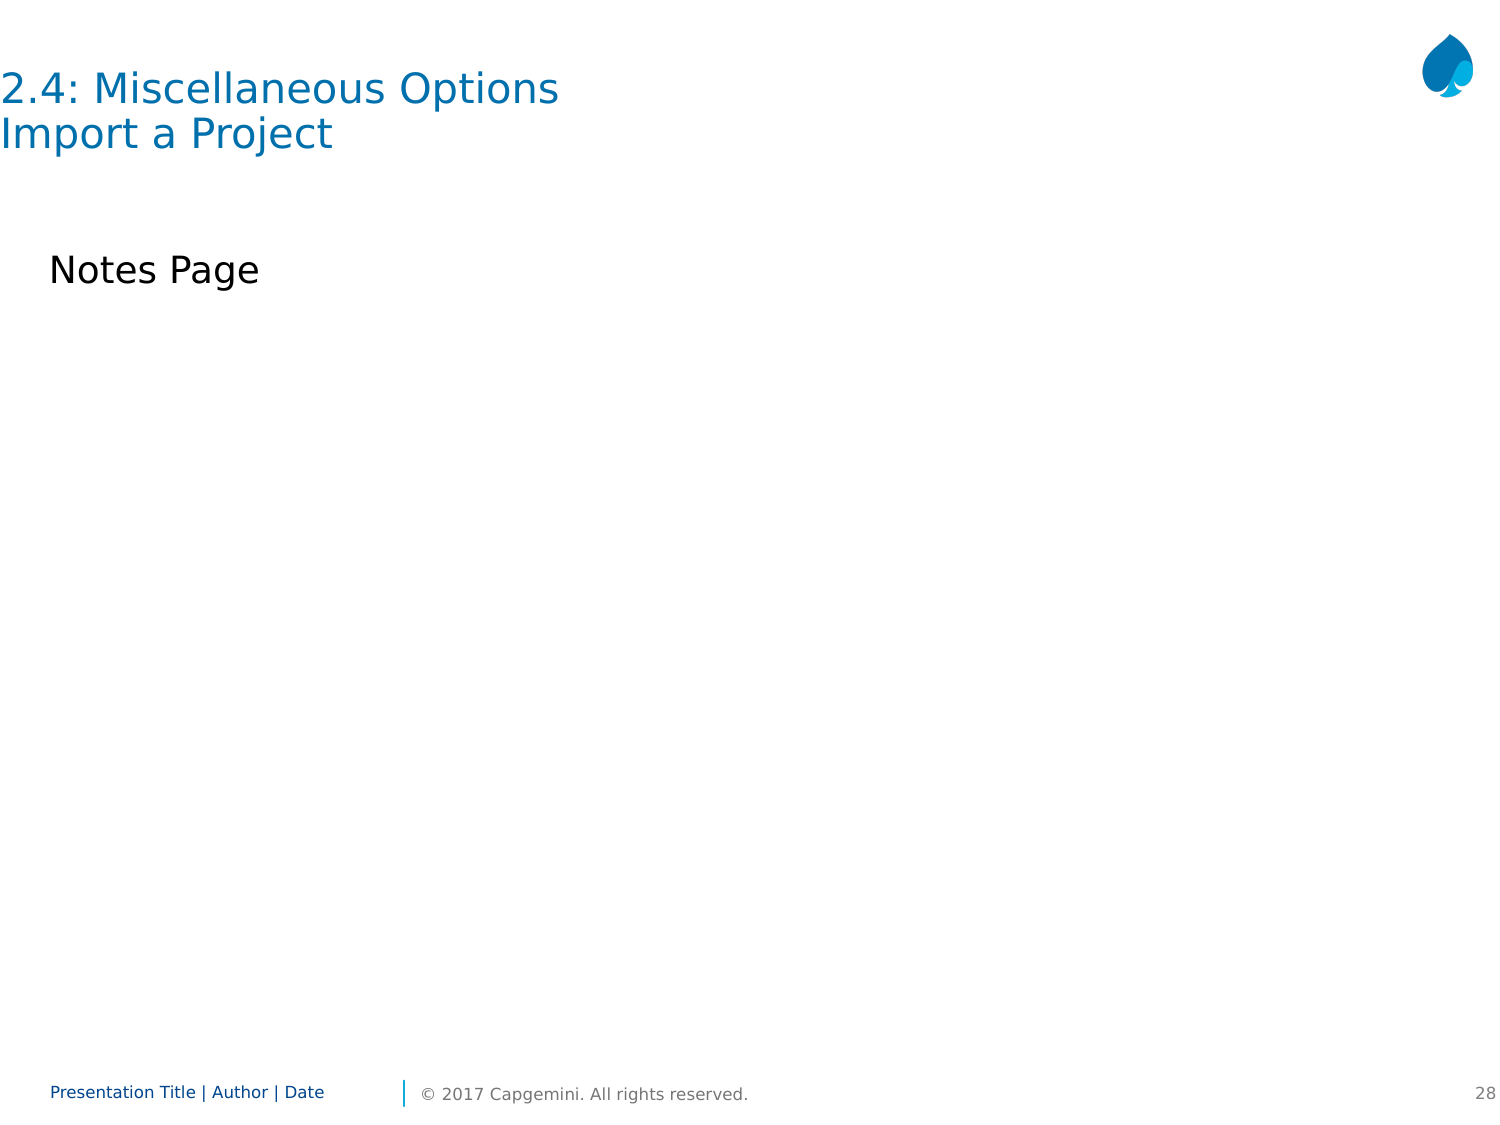

2.4: Miscellaneous Options
Import a Project
Notes Page